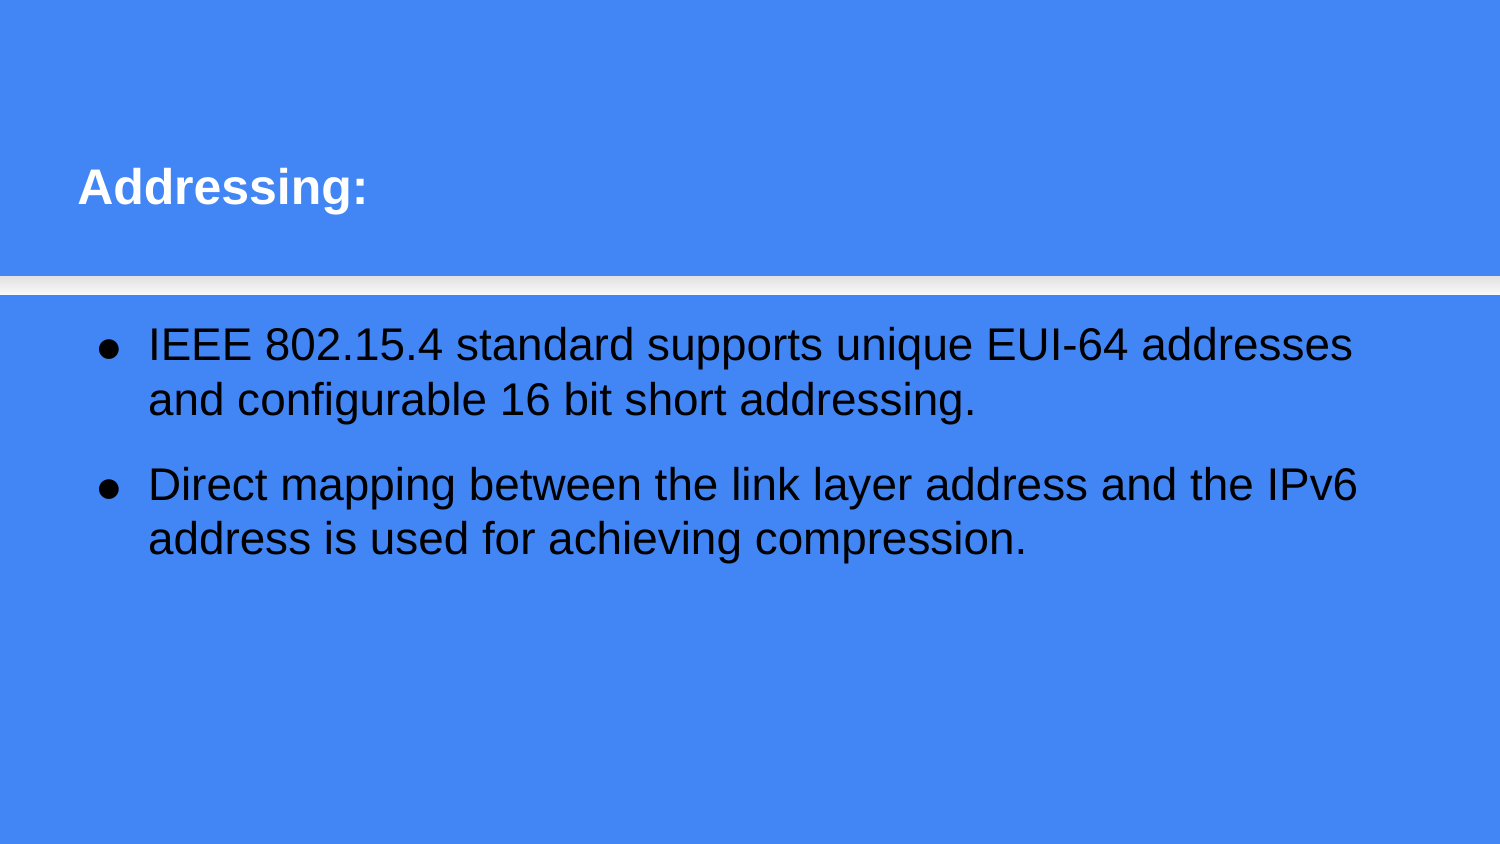

Addressing:
IEEE 802.15.4 standard supports unique EUI-64 addresses and configurable 16 bit short addressing.
Direct mapping between the link layer address and the IPv6 address is used for achieving compression.